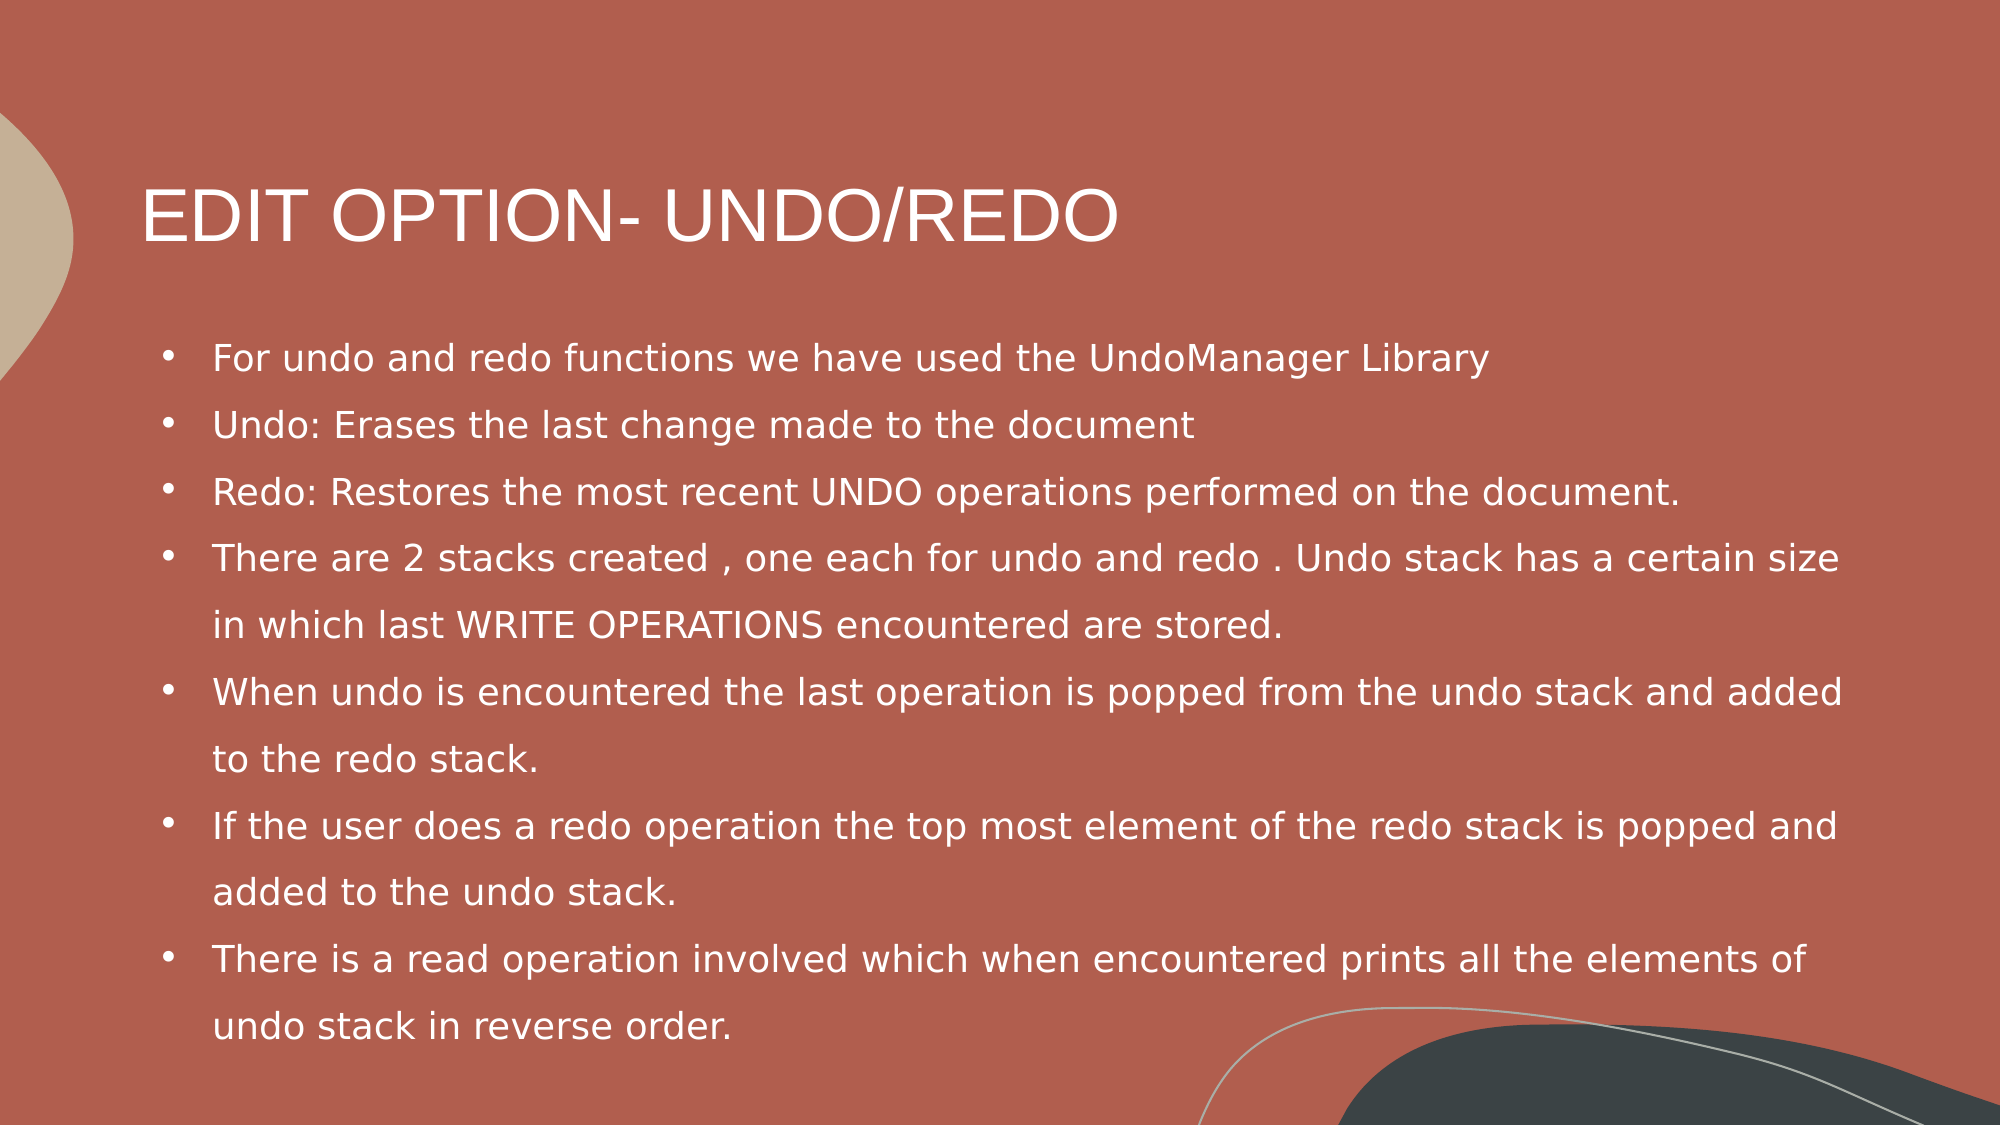

# EDIT OPTION- UNDO/REDO

For undo and redo functions we have used the UndoManager Library
Undo: Erases the last change made to the document
Redo: Restores the most recent UNDO operations performed on the document.
There are 2 stacks created , one each for undo and redo . Undo stack has a certain size in which last WRITE OPERATIONS encountered are stored.
When undo is encountered the last operation is popped from the undo stack and added to the redo stack.
If the user does a redo operation the top most element of the redo stack is popped and added to the undo stack.
There is a read operation involved which when encountered prints all the elements of undo stack in reverse order.